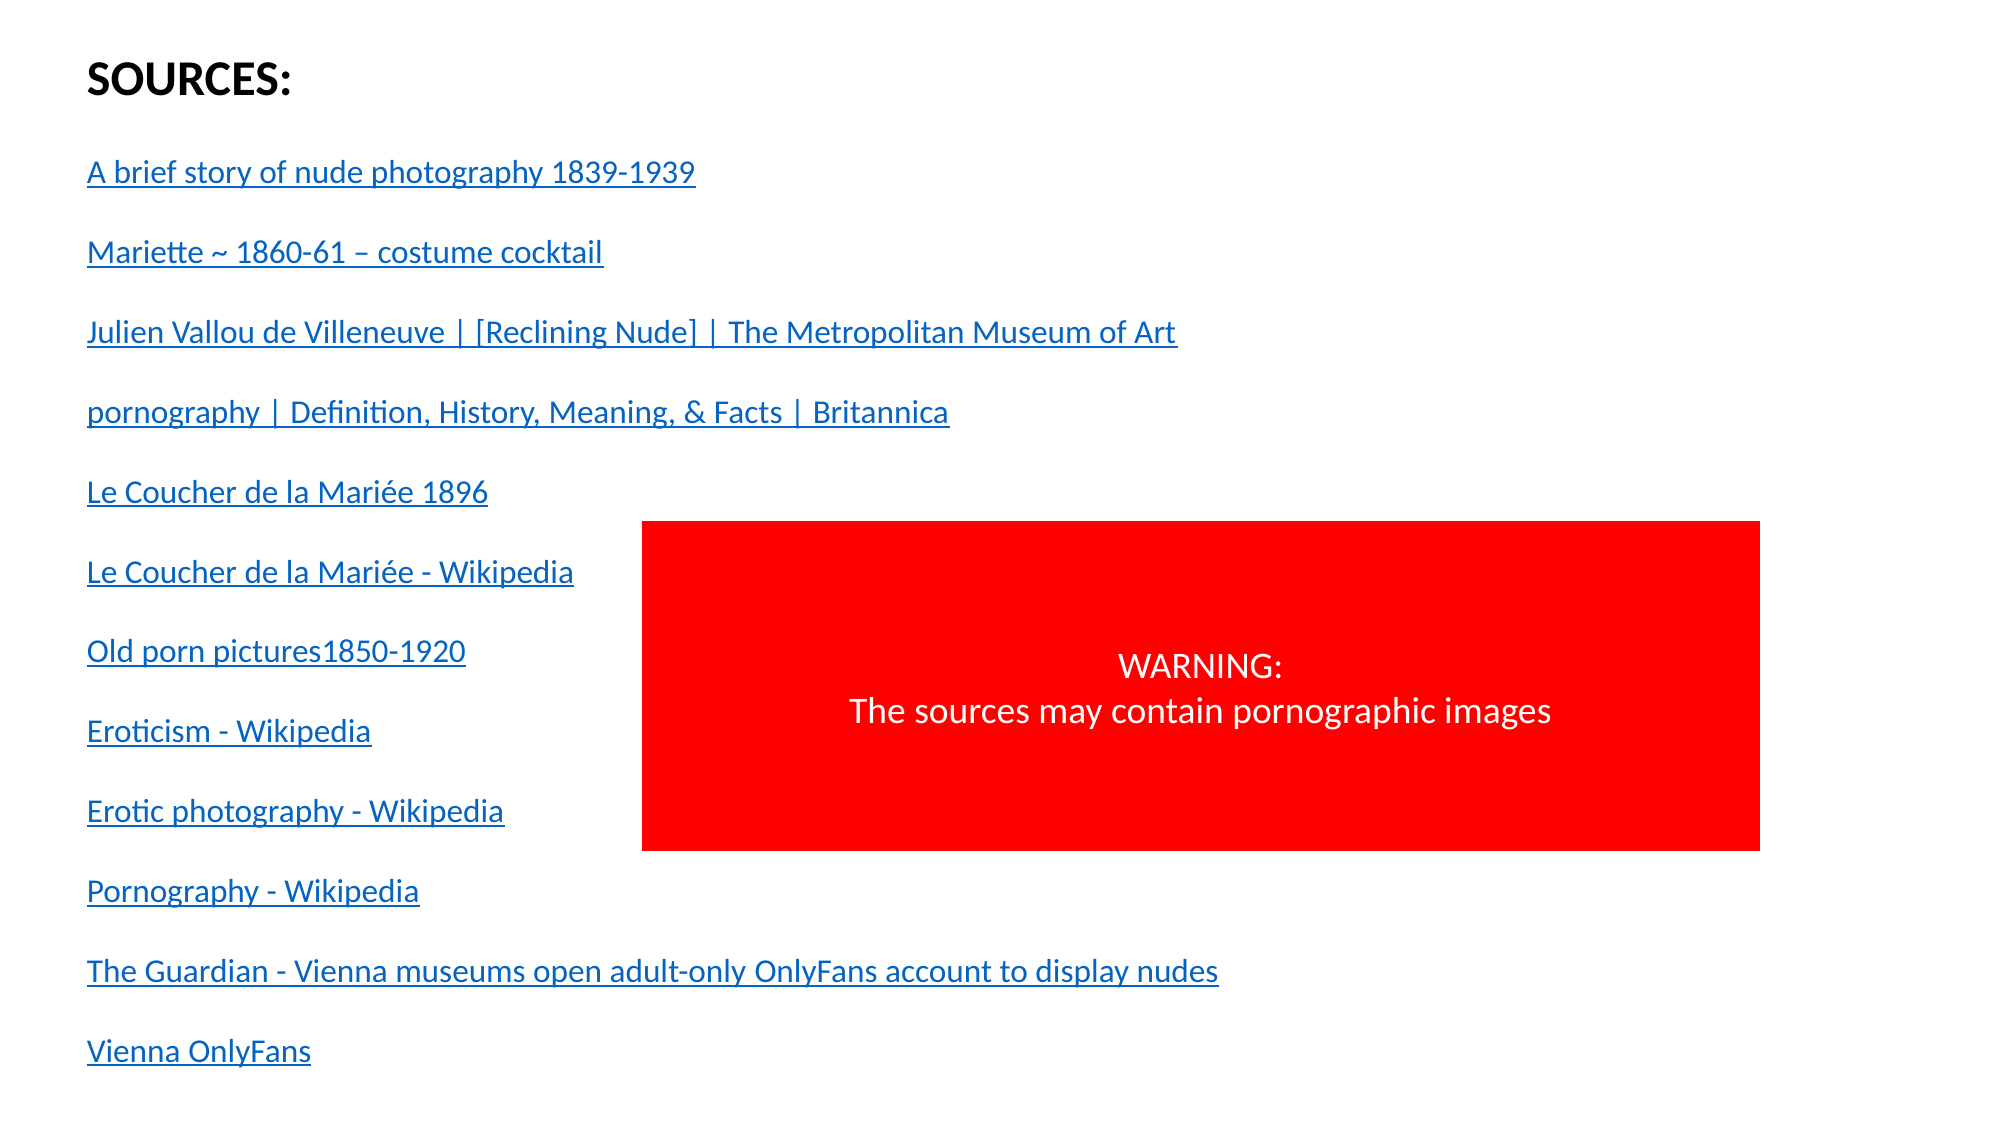

SOURCES:

A brief story of nude photography 1839-1939
Mariette ~ 1860-61 – costume cocktail
Julien Vallou de Villeneuve | [Reclining Nude] | The Metropolitan Museum of Art
pornography | Definition, History, Meaning, & Facts | Britannica
Le Coucher de la Mariée 1896
Le Coucher de la Mariée - Wikipedia
Old porn pictures1850-1920
Eroticism - Wikipedia
Erotic photography - Wikipedia
Pornography - Wikipedia
The Guardian - Vienna museums open adult-only OnlyFans account to display nudes
Vienna OnlyFans

WARNING:
The sources may contain pornographic images